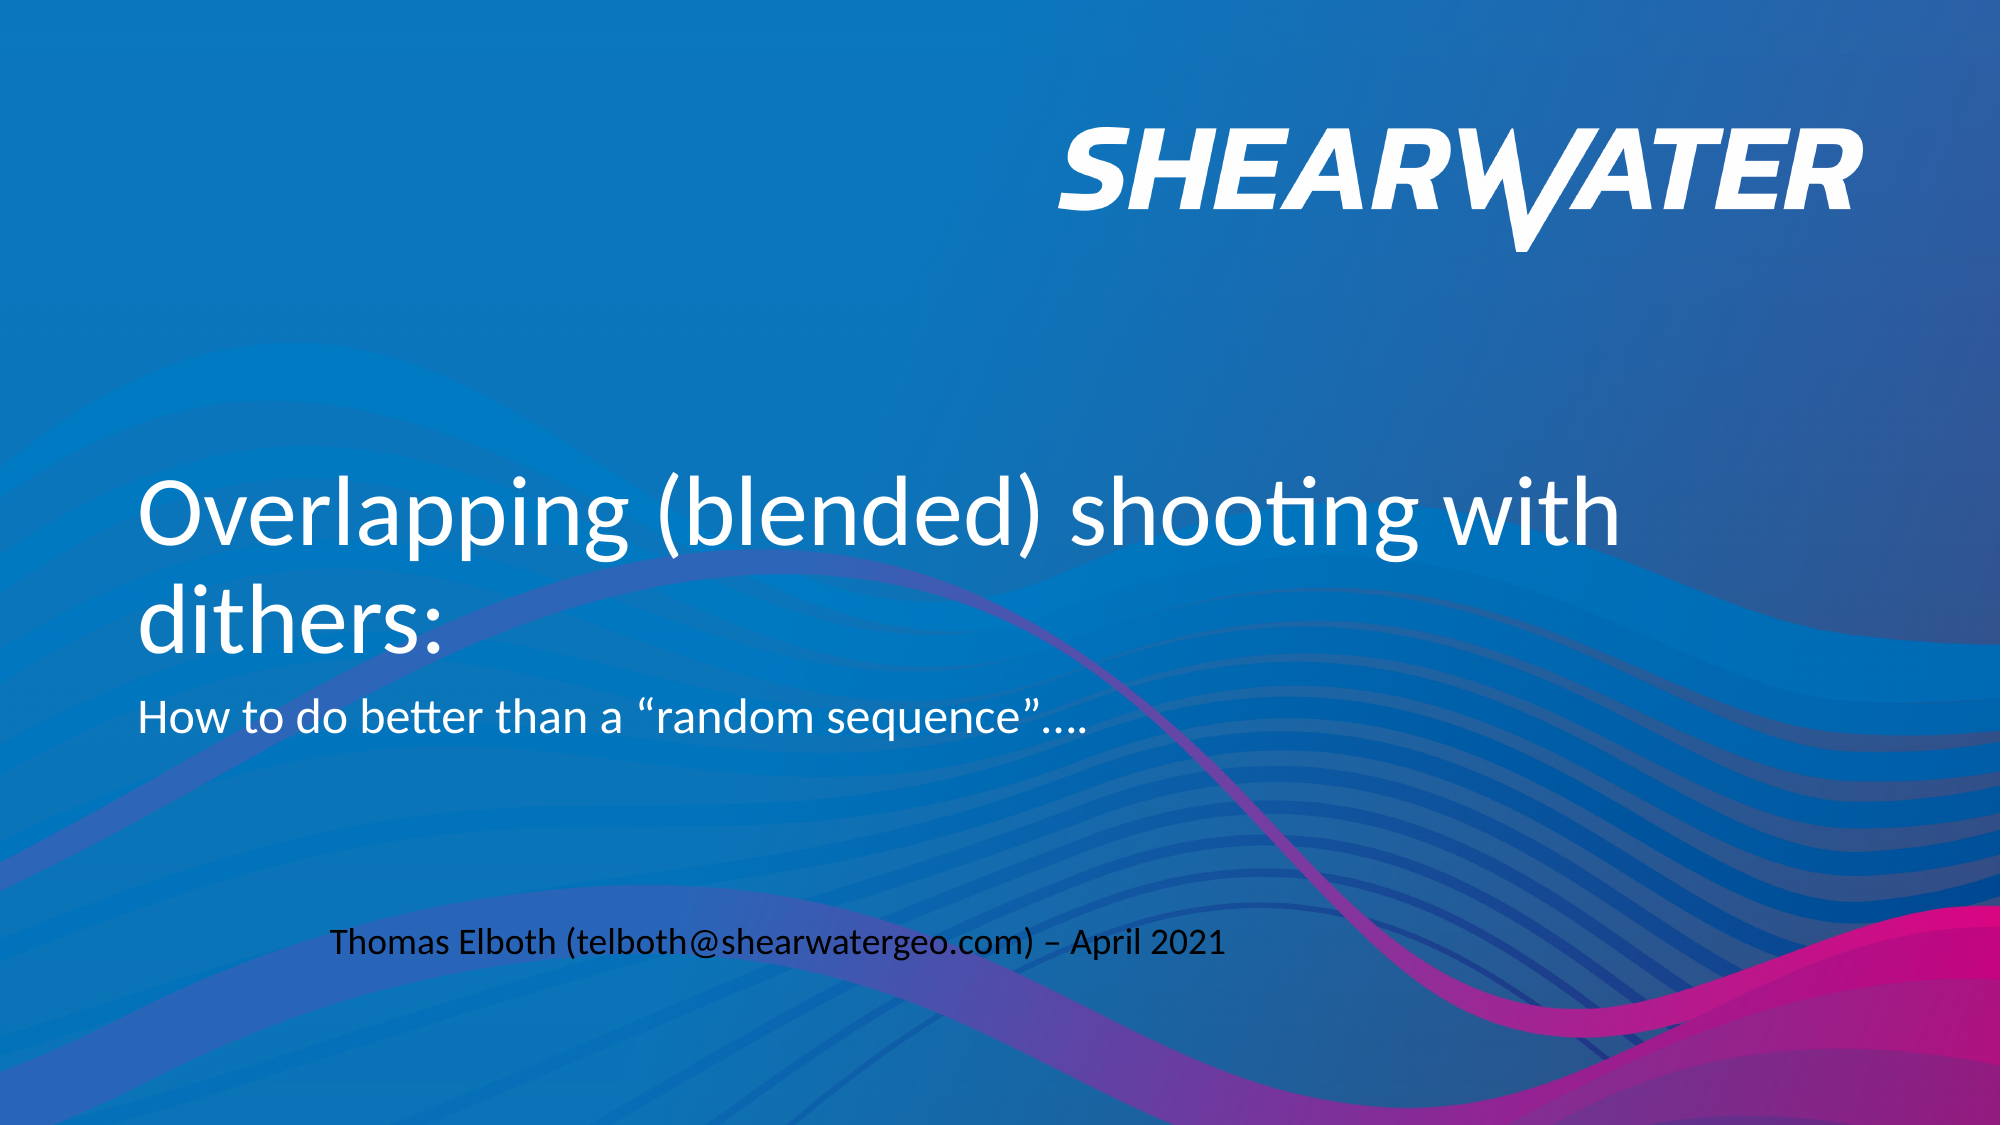

# Overlapping (blended) shooting with dithers:
How to do better than a “random sequence”….
Thomas Elboth (telboth@shearwatergeo.com) – April 2021